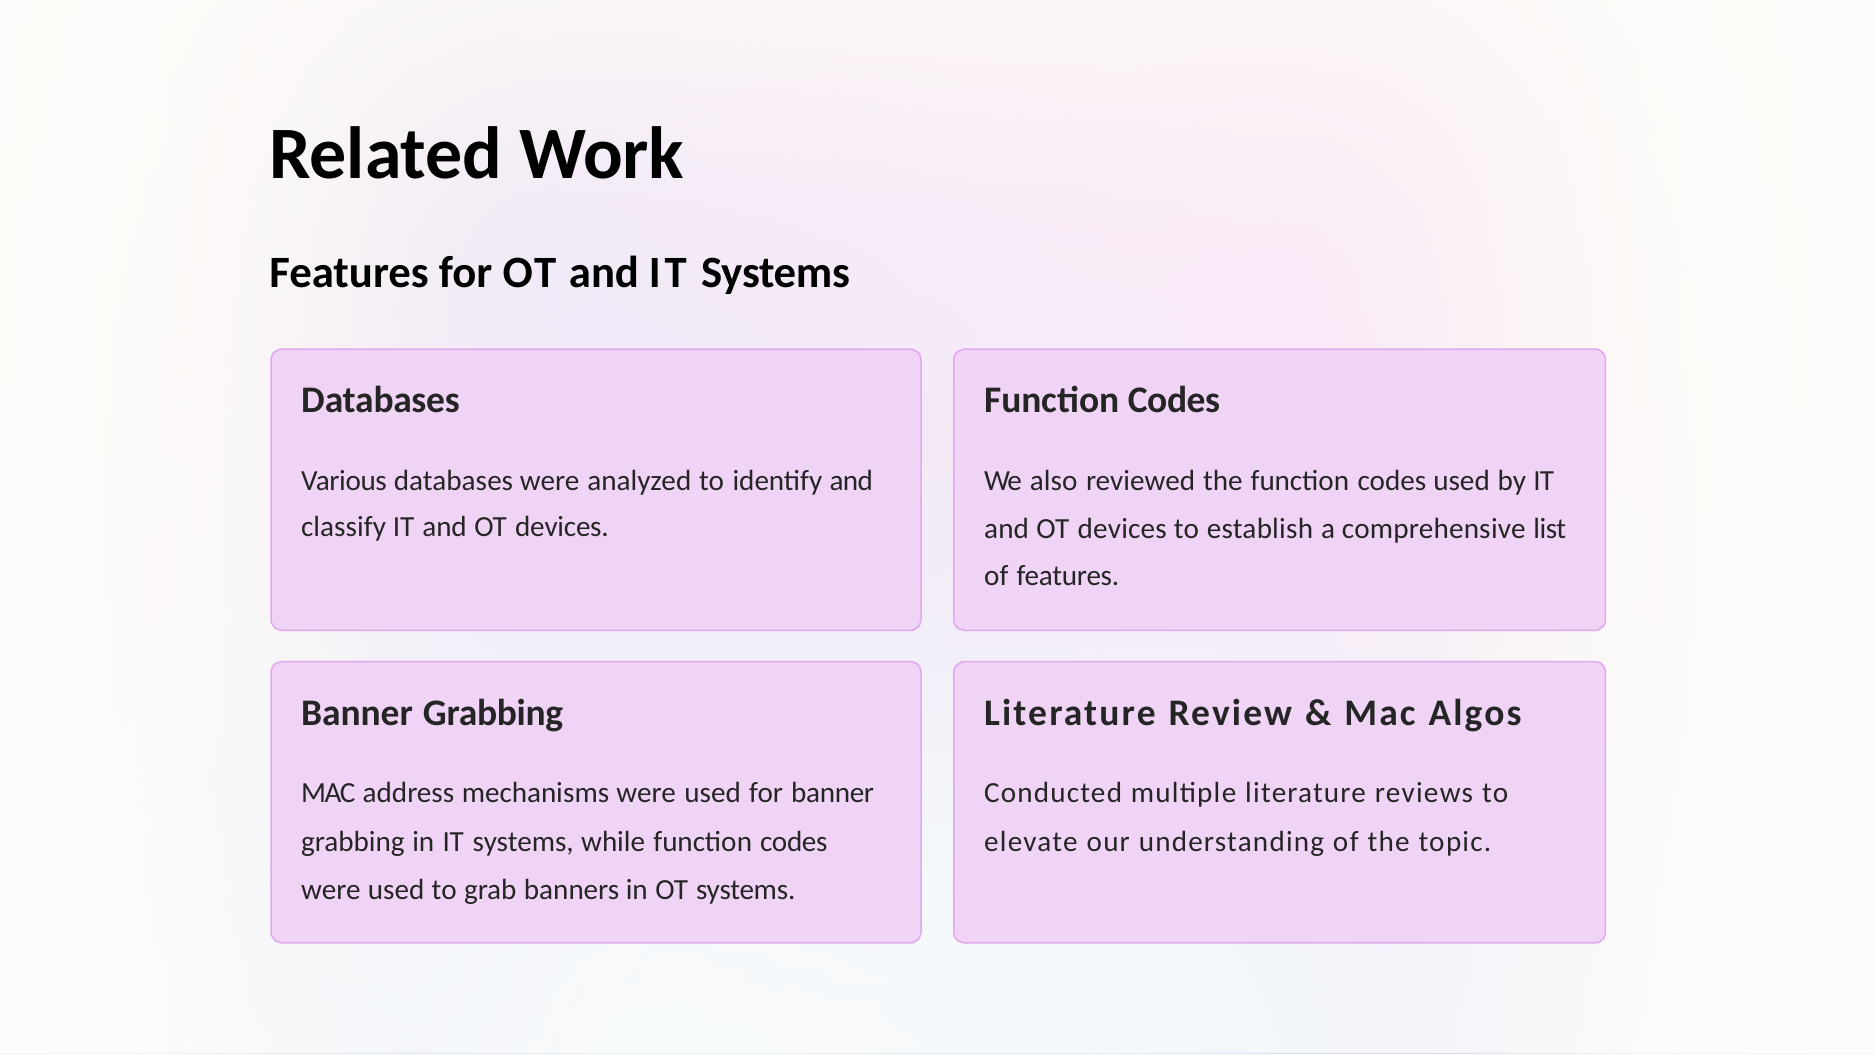

# Related Work
Features for OT and IT Systems

Databases
Various databases were analyzed to identify and classify IT and OT devices.
Function Codes
We also reviewed the function codes used by IT and OT devices to establish a comprehensive list of features.

Banner Grabbing
MAC address mechanisms were used for banner grabbing in IT systems, while function codes were used to grab banners in OT systems.
Literature Review & Mac Algos
Conducted multiple literature reviews to elevate our understanding of the topic.